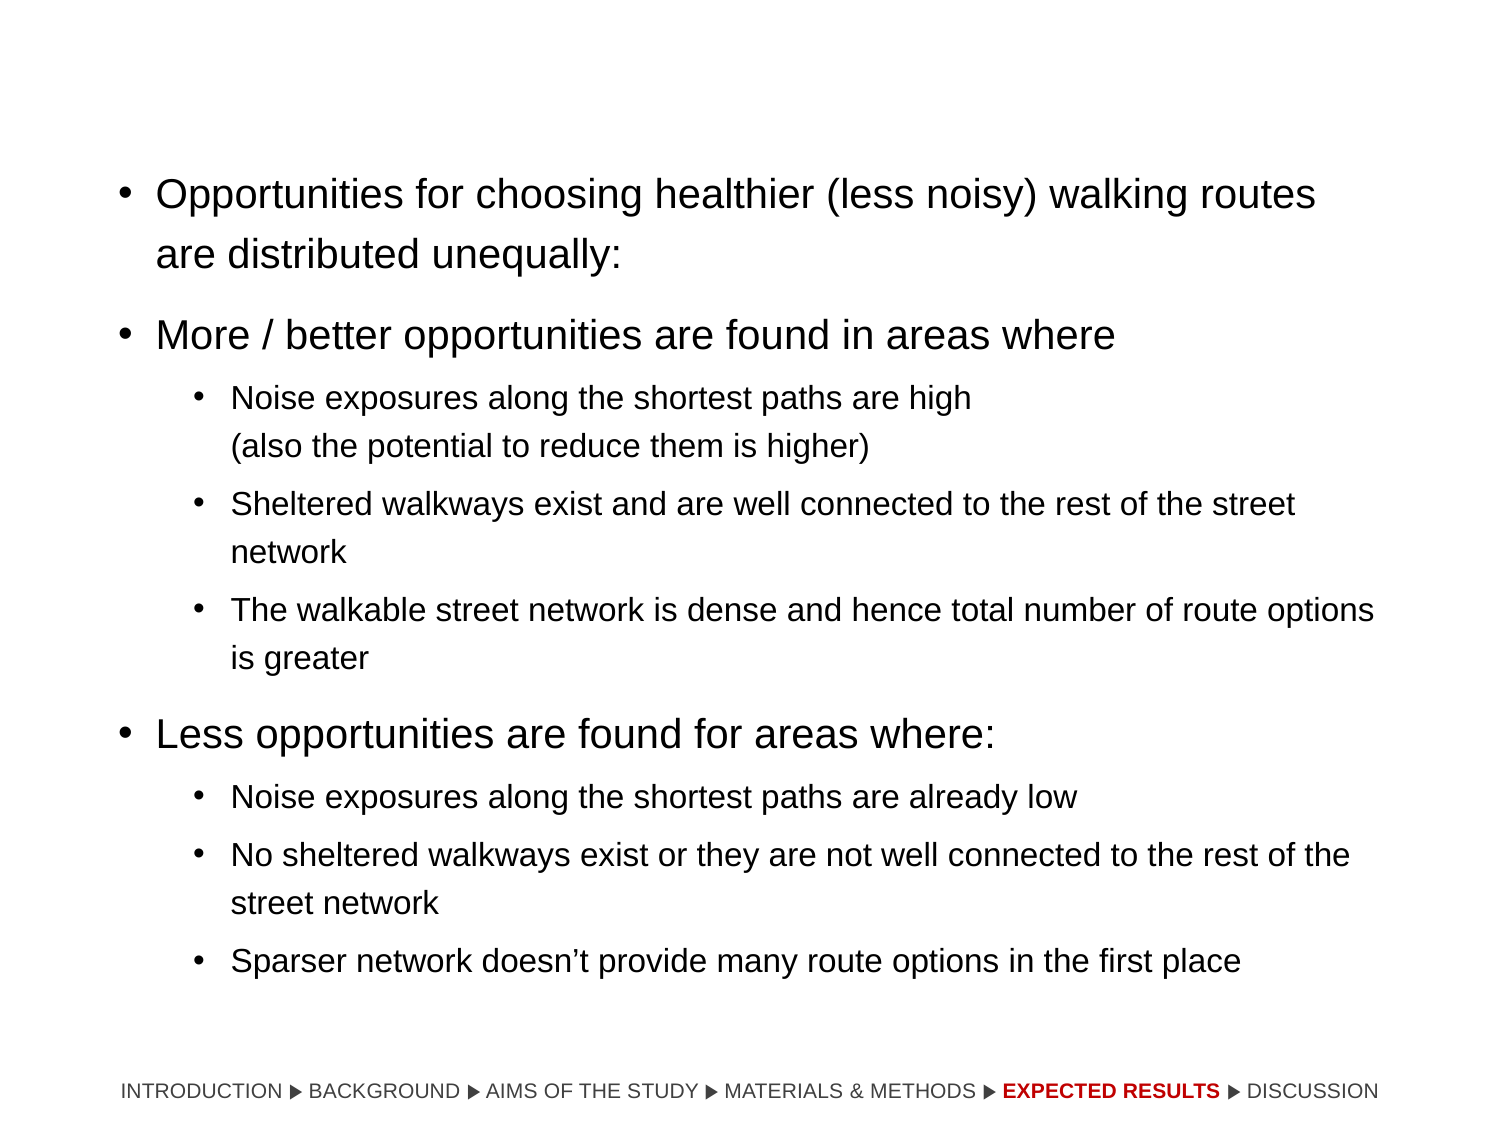

Opportunities for choosing healthier (less noisy) walking routes are distributed unequally:
More / better opportunities are found in areas where
Noise exposures along the shortest paths are high
(also the potential to reduce them is higher)
Sheltered walkways exist and are well connected to the rest of the street network
The walkable street network is dense and hence total number of route options is greater
Less opportunities are found for areas where:
Noise exposures along the shortest paths are already low
No sheltered walkways exist or they are not well connected to the rest of the street network
Sparser network doesn’t provide many route options in the first place
INTRODUCTION ▶︎ BACKGROUND ︎▶ AIMS OF THE STUDY ▶ MATERIALS & METHODS ▶ EXPECTED RESULTS ▶ DISCUSSION